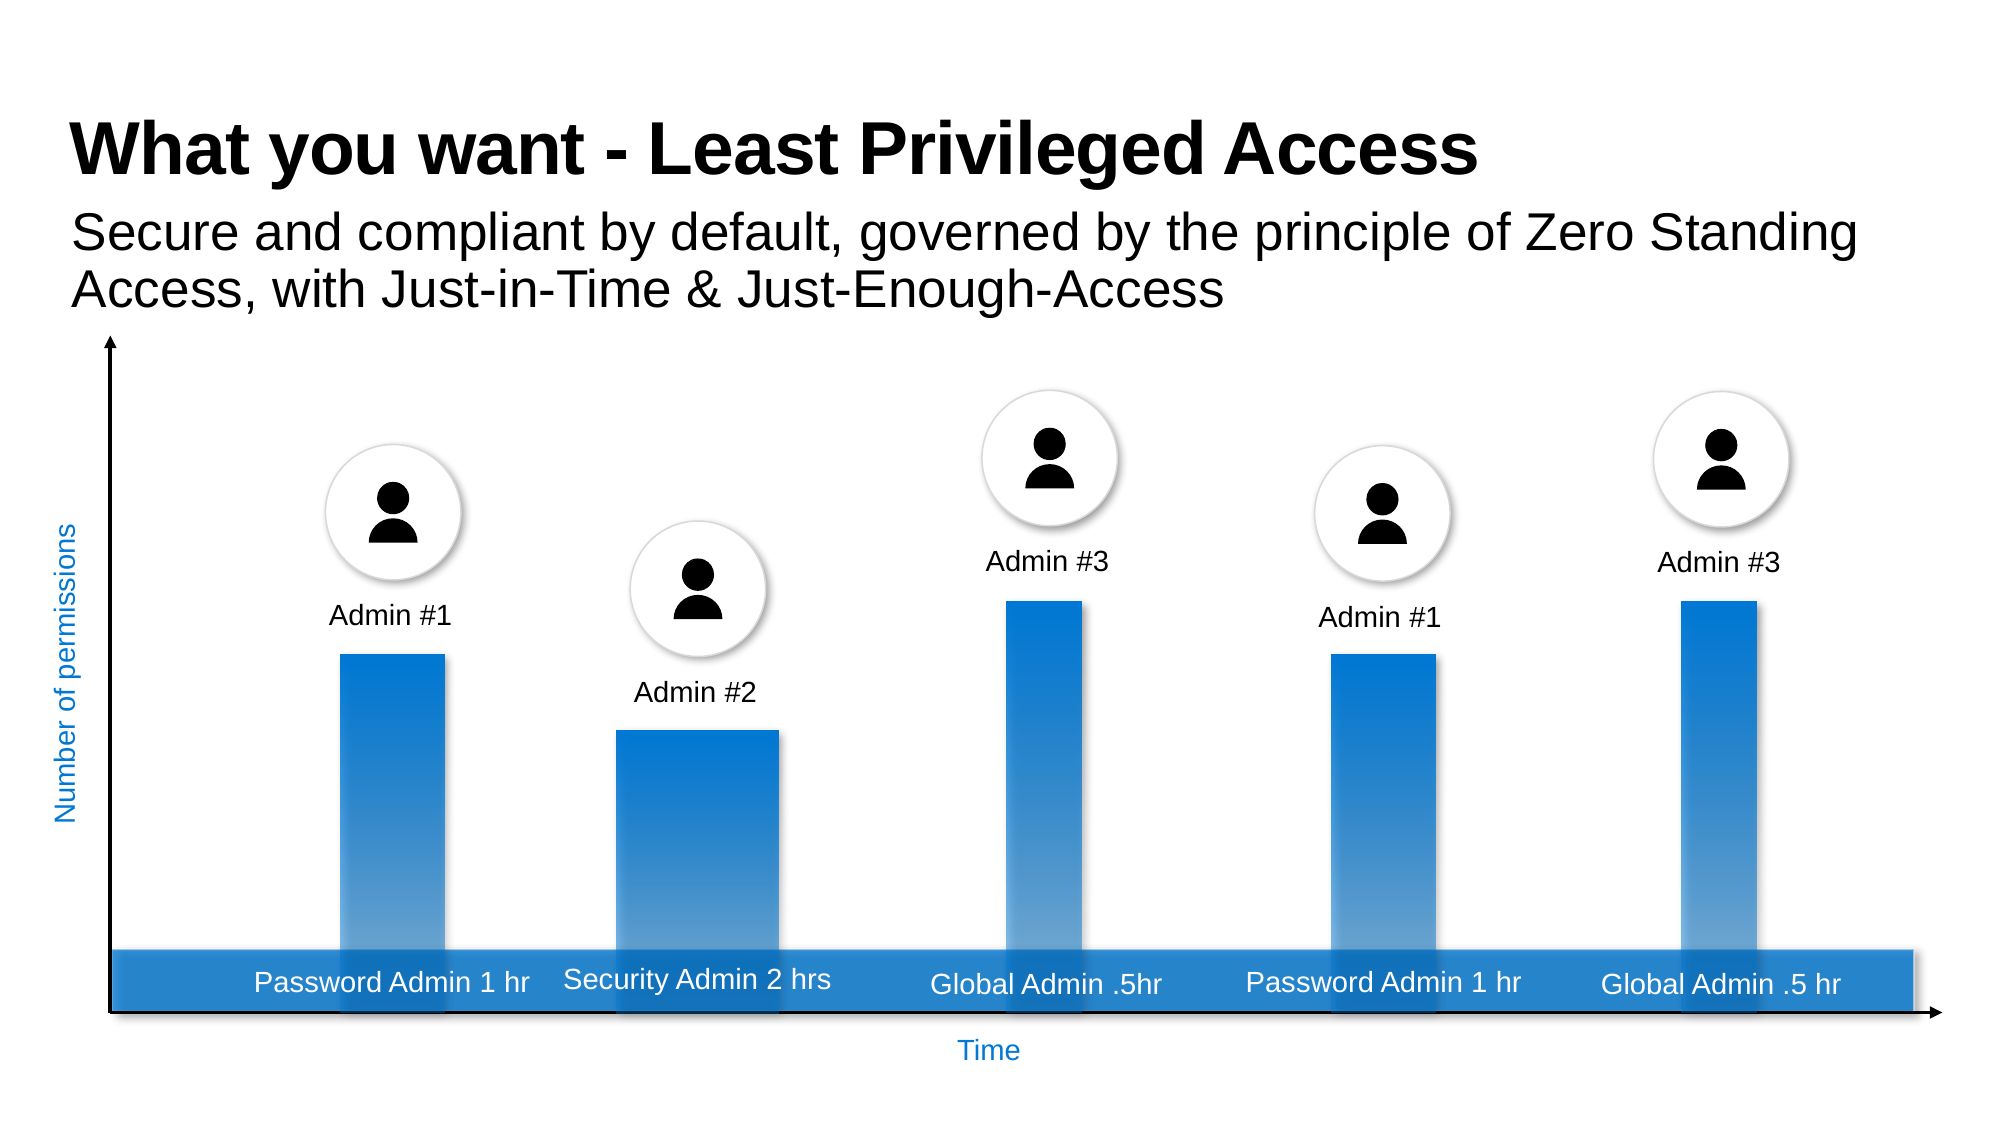

# What you want - Least Privileged Access
Secure and compliant by default, governed by the principle of Zero Standing Access, with Just-in-Time & Just-Enough-Access

Admin #3

Admin #3

Admin #1

Admin #1

Admin #2

Global Admin .5hr

Global Admin .5 hr
Number of permissions

Password Admin 1 hr

Password Admin 1 hr

Security Admin 2 hrs

Time
https://docs.microsoft.com/azure/active-directory/privileged-identity-management/pim-configure